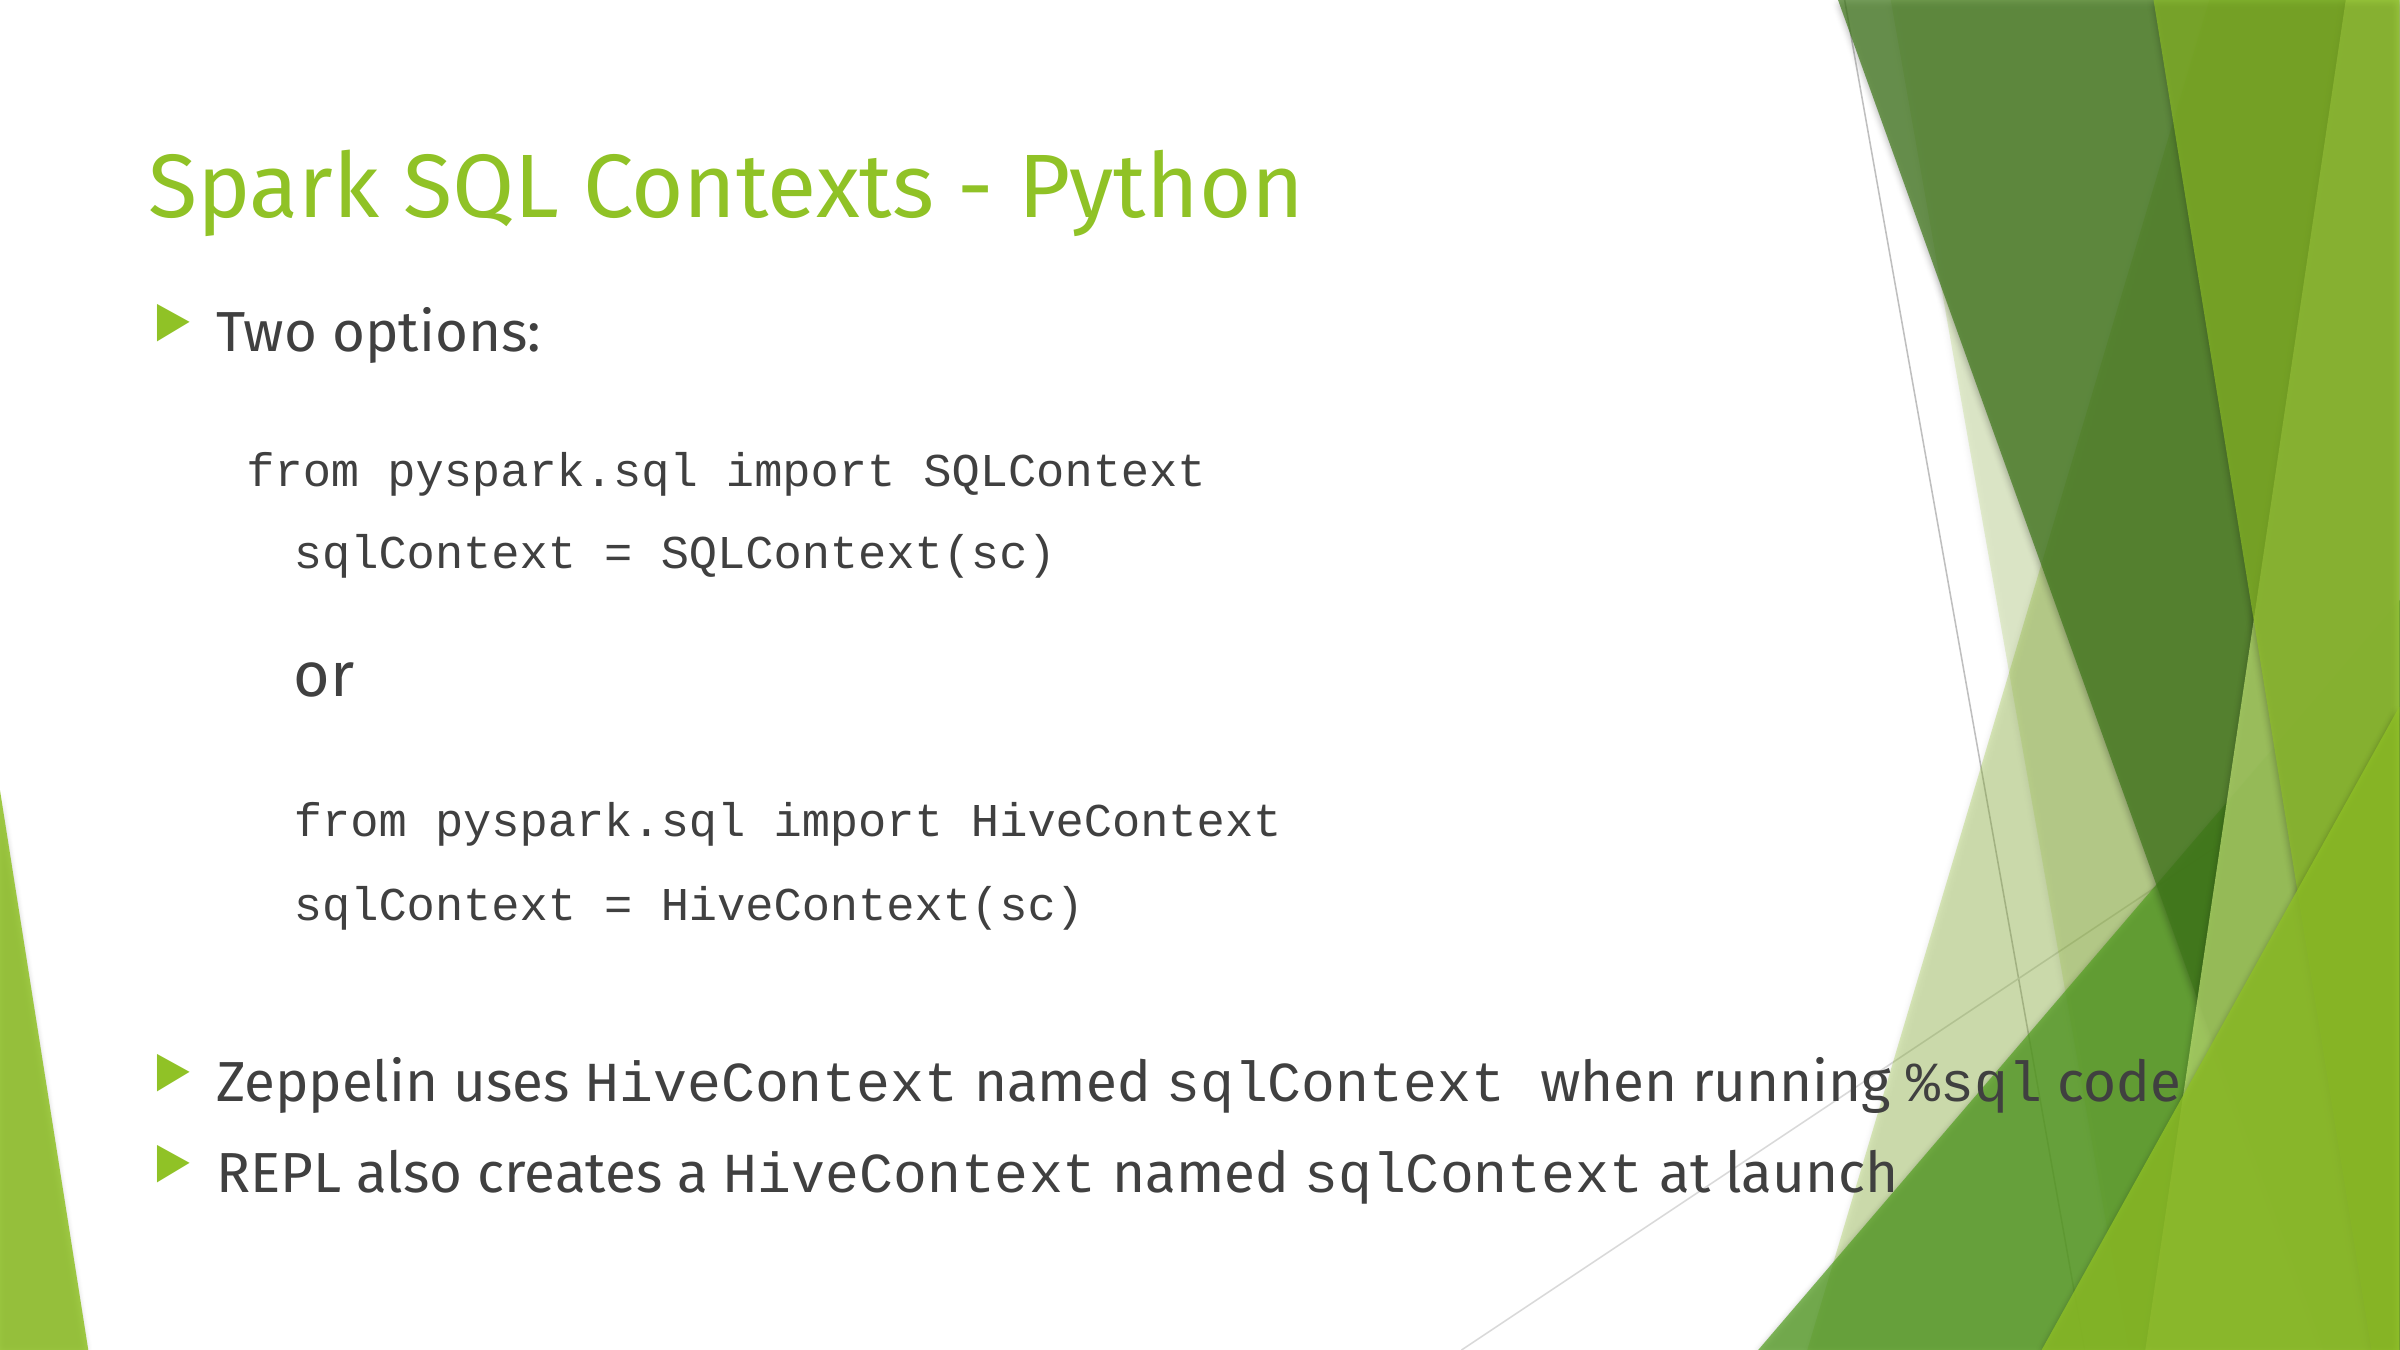

# Spark SQL Contexts - Python
Two options:
  from pyspark.sql import SQLContext
	sqlContext = SQLContext(sc)
	or
	from pyspark.sql import HiveContext
	sqlContext = HiveContext(sc)

Zeppelin uses HiveContext named sqlContext when running %sql code
REPL also creates a HiveContext named sqlContext at launch